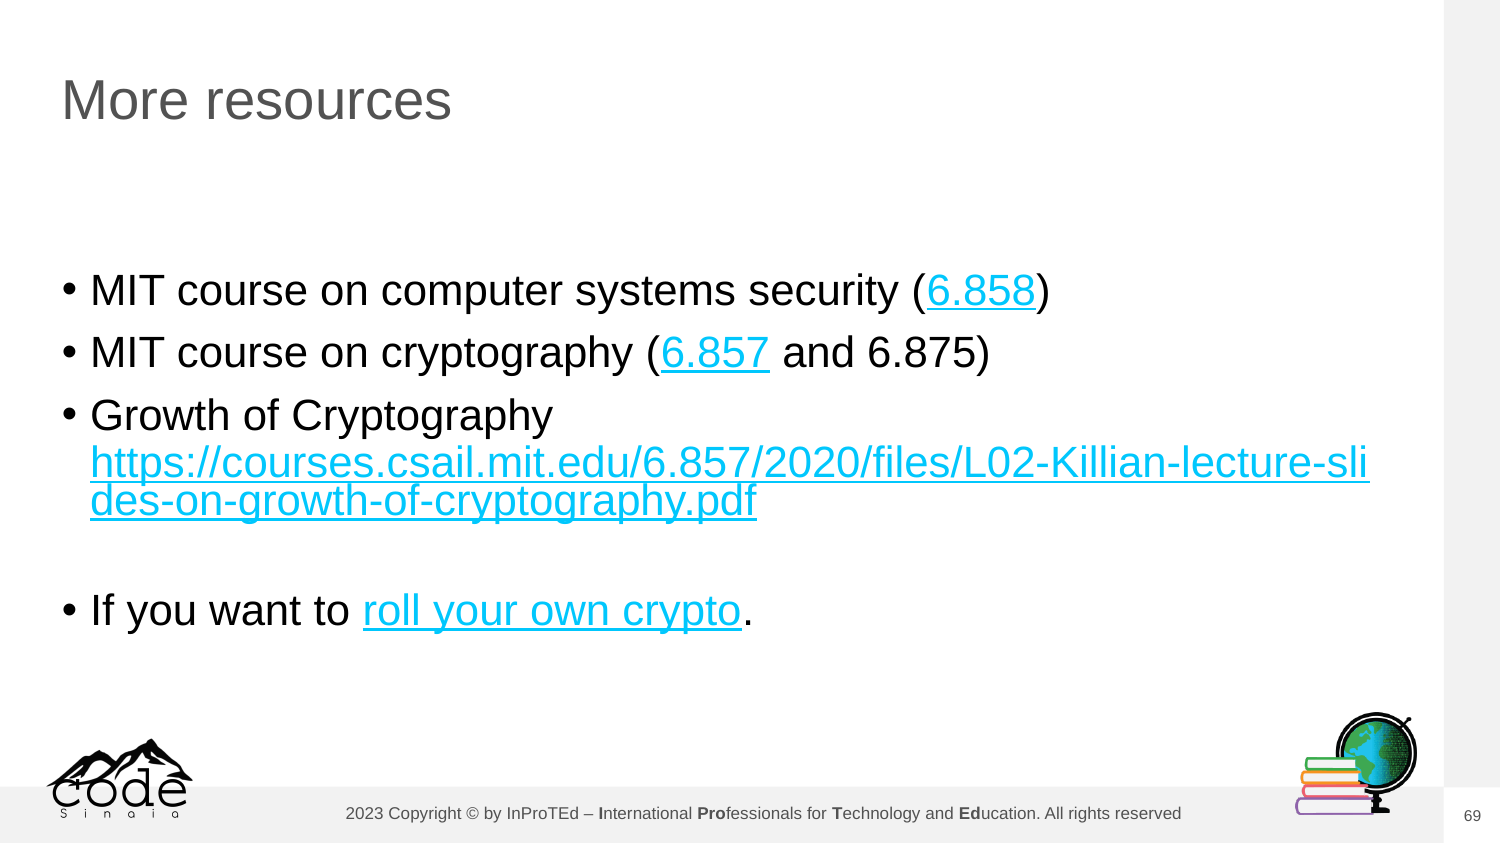

# More resources

MIT course on computer systems security (6.858)
MIT course on cryptography (6.857 and 6.875)
Growth of Cryptography https://courses.csail.mit.edu/6.857/2020/files/L02-Killian-lecture-slides-on-growth-of-cryptography.pdf
If you want to roll your own crypto.